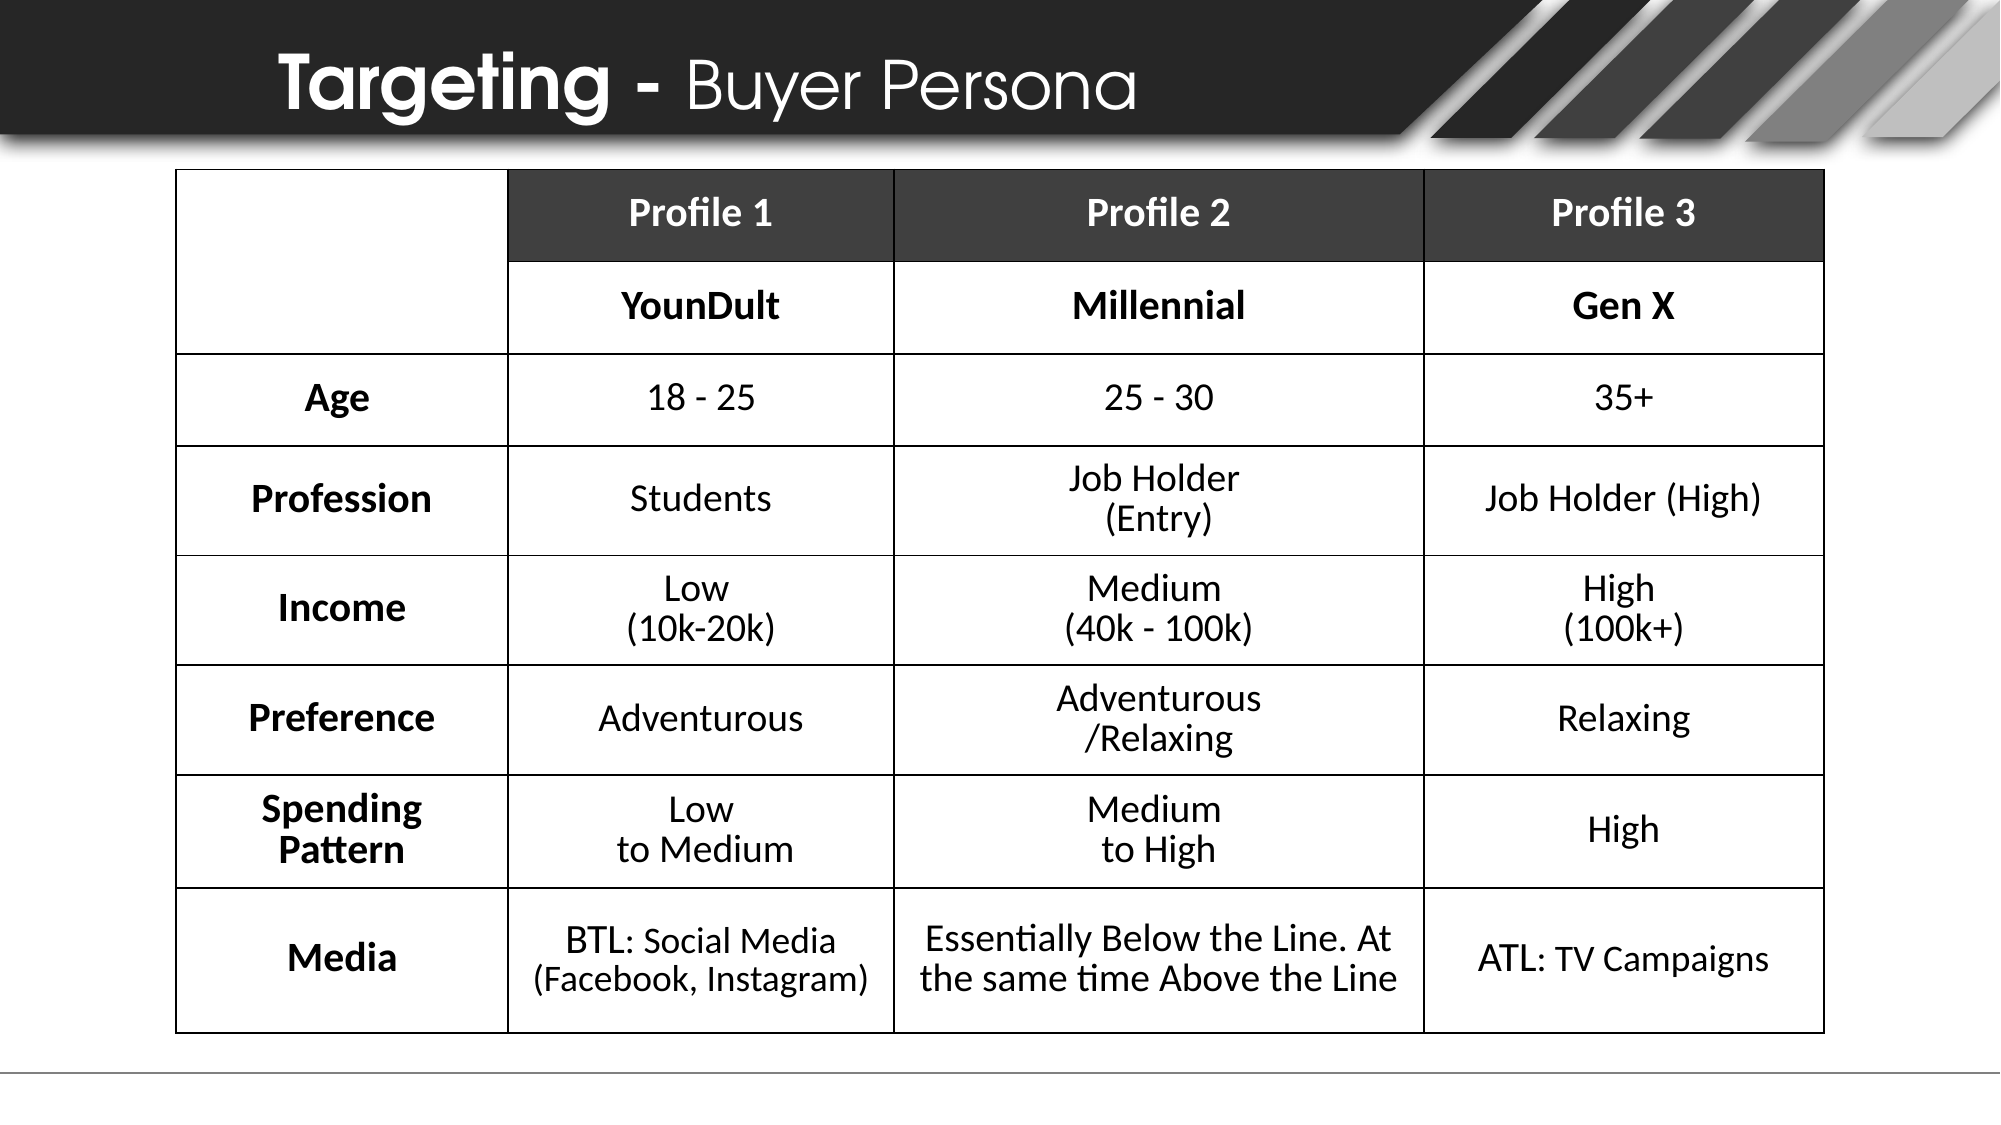

Targeting - Buyer Persona
|  | Profile 1 | Profile 2 | Profile 3 |
| --- | --- | --- | --- |
|  | YounDult | Millennial | Gen X |
| Age | 18 - 25 | 25 - 30 | 35+ |
| Profession | Students | Job Holder (Entry) | Job Holder (High) |
| Income | Low (10k-20k) | Medium (40k - 100k) | High (100k+) |
| Preference | Adventurous | Adventurous /Relaxing | Relaxing |
| Spending Pattern | Low to Medium | Medium to High | High |
| Media | BTL: Social Media (Facebook, Instagram) | Essentially Below the Line. At the same time Above the Line | ATL: TV Campaigns |